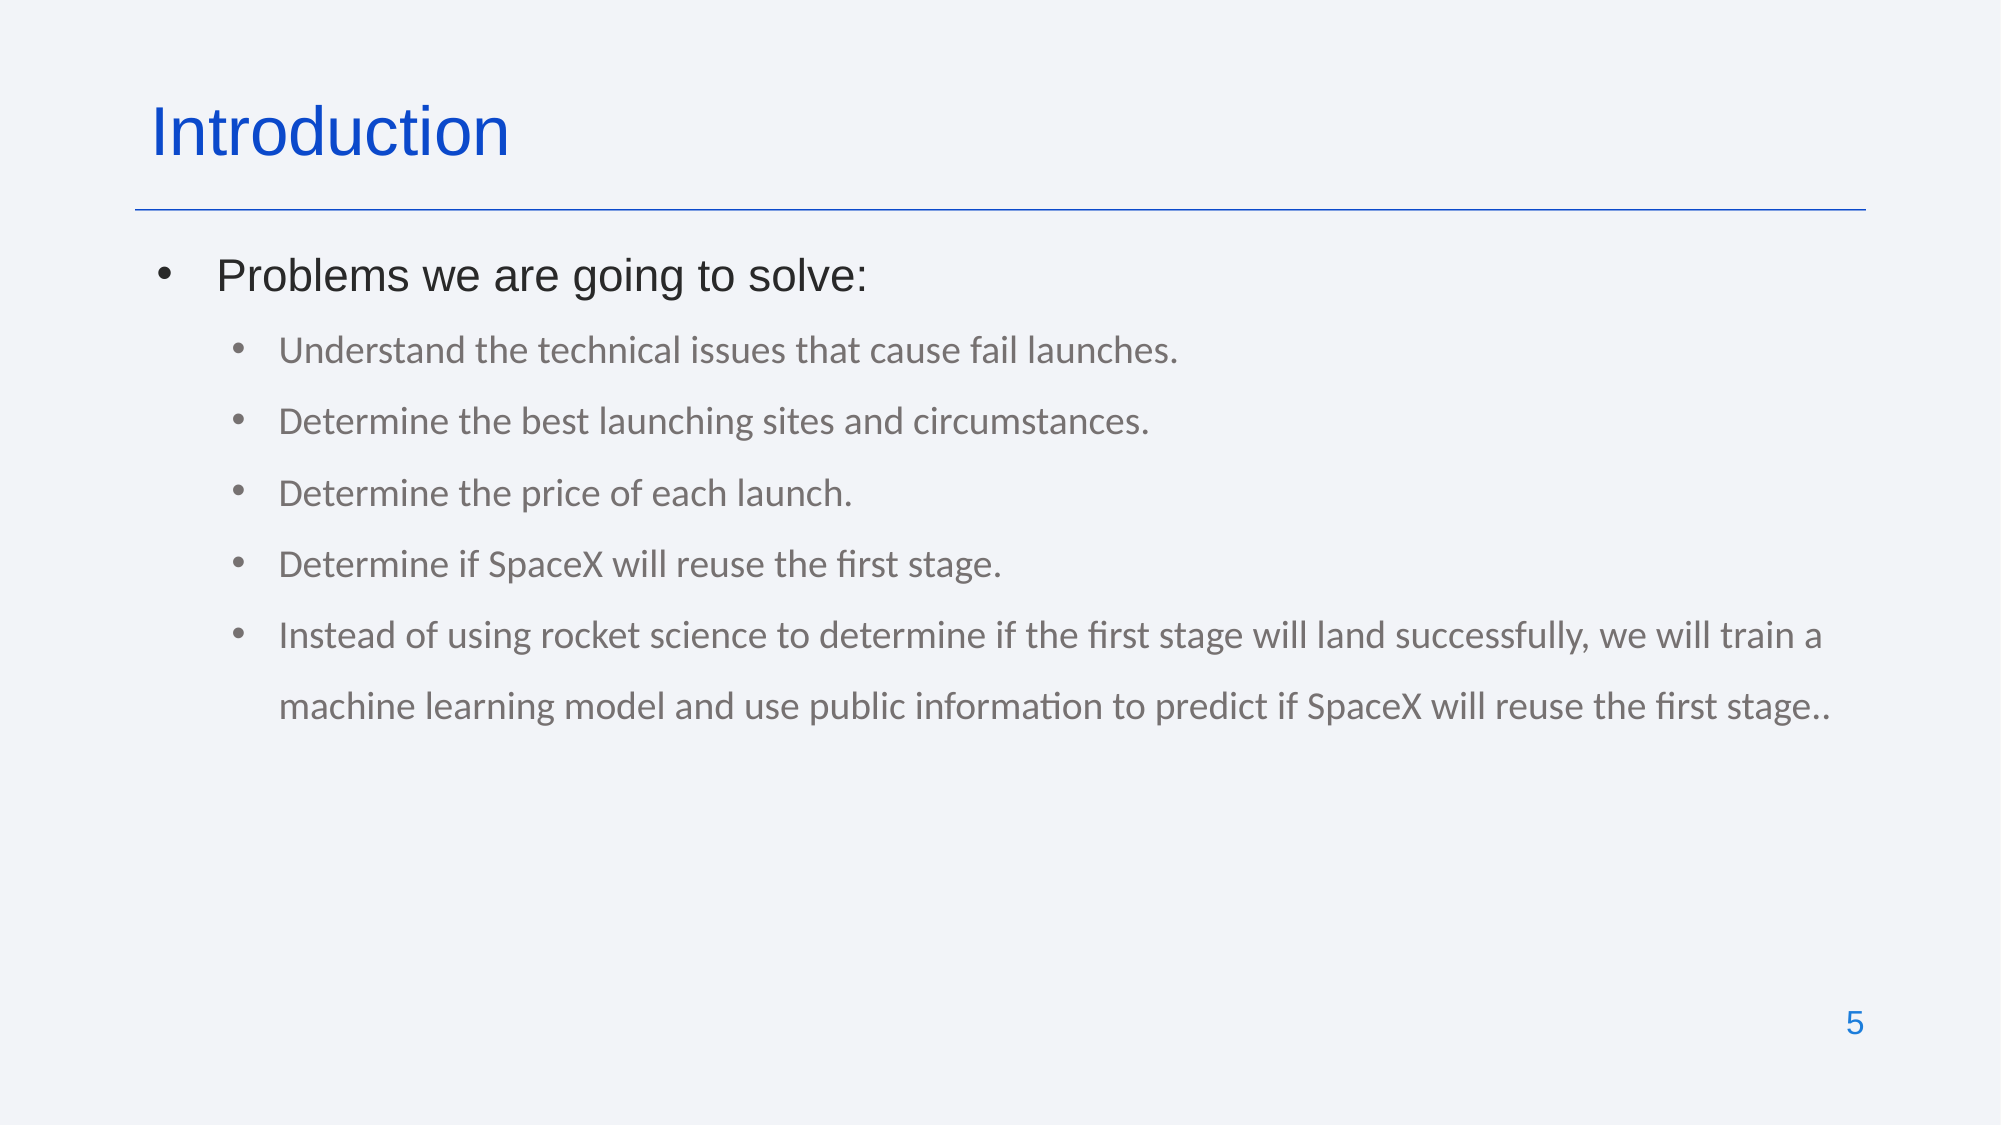

Introduction
 Problems we are going to solve:
Understand the technical issues that cause fail launches.
Determine the best launching sites and circumstances.
Determine the price of each launch.
Determine if SpaceX will reuse the first stage.
Instead of using rocket science to determine if the first stage will land successfully, we will train a machine learning model and use public information to predict if SpaceX will reuse the first stage..

5